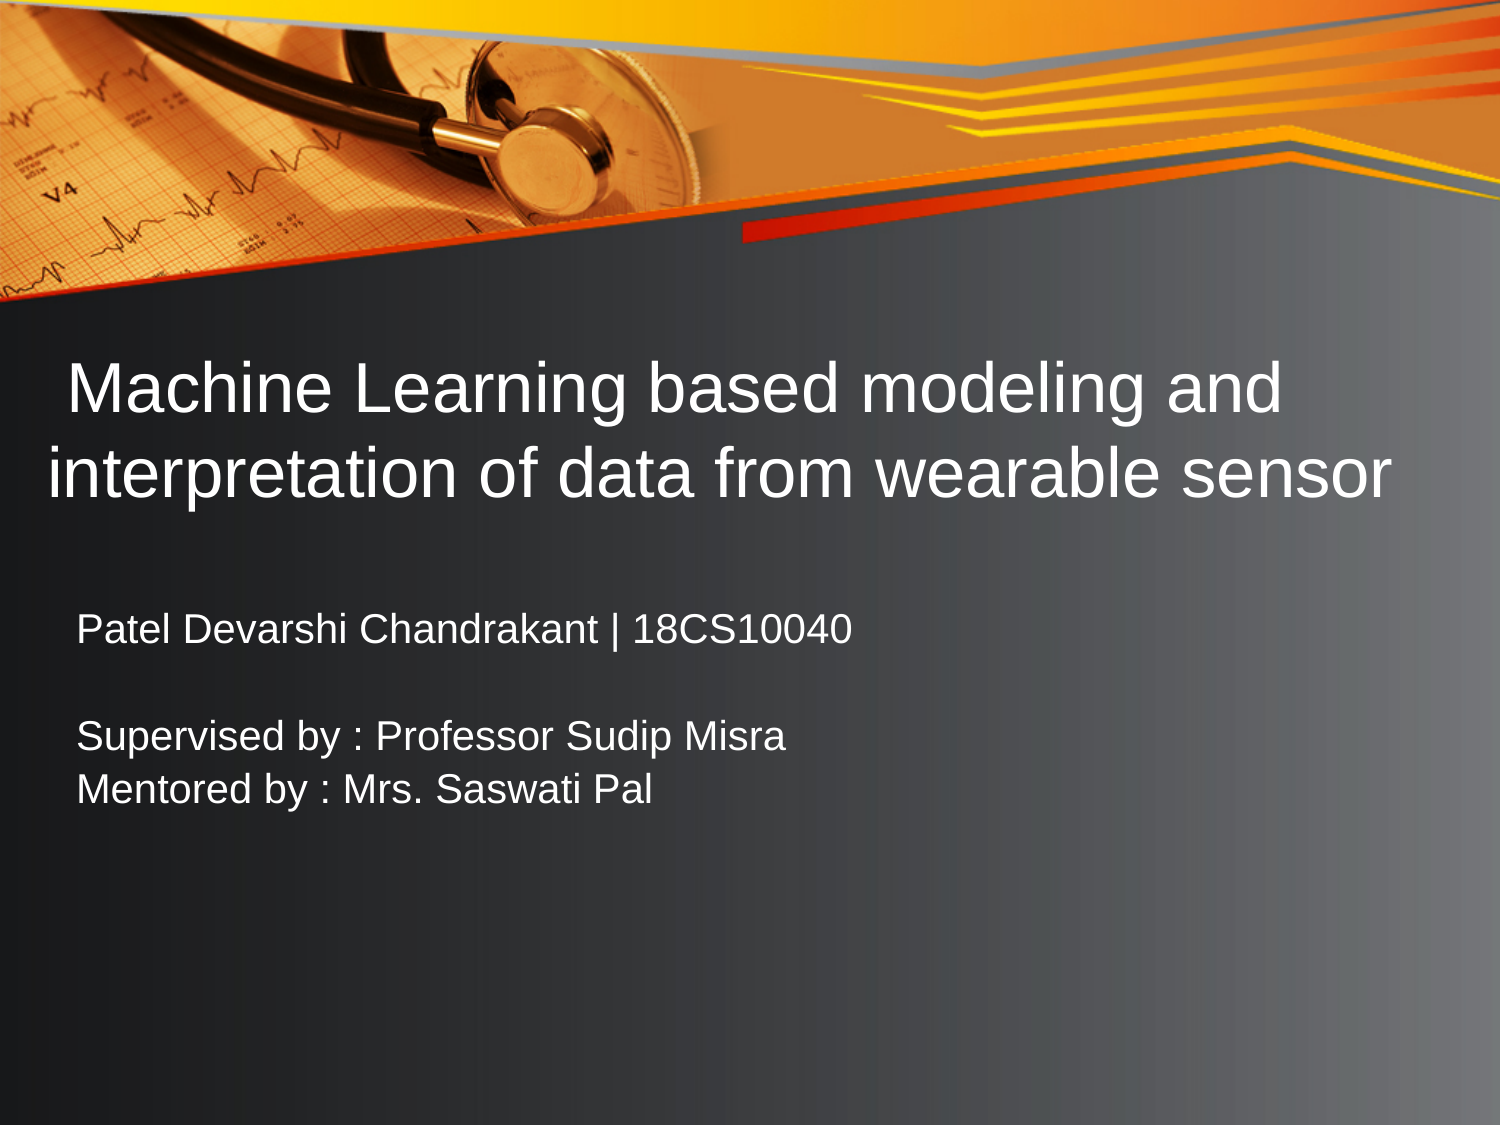

# Machine Learning based modeling and interpretation of data from wearable sensor
Patel Devarshi Chandrakant | 18CS10040

Supervised by : Professor Sudip Misra
Mentored by : Mrs. Saswati Pal